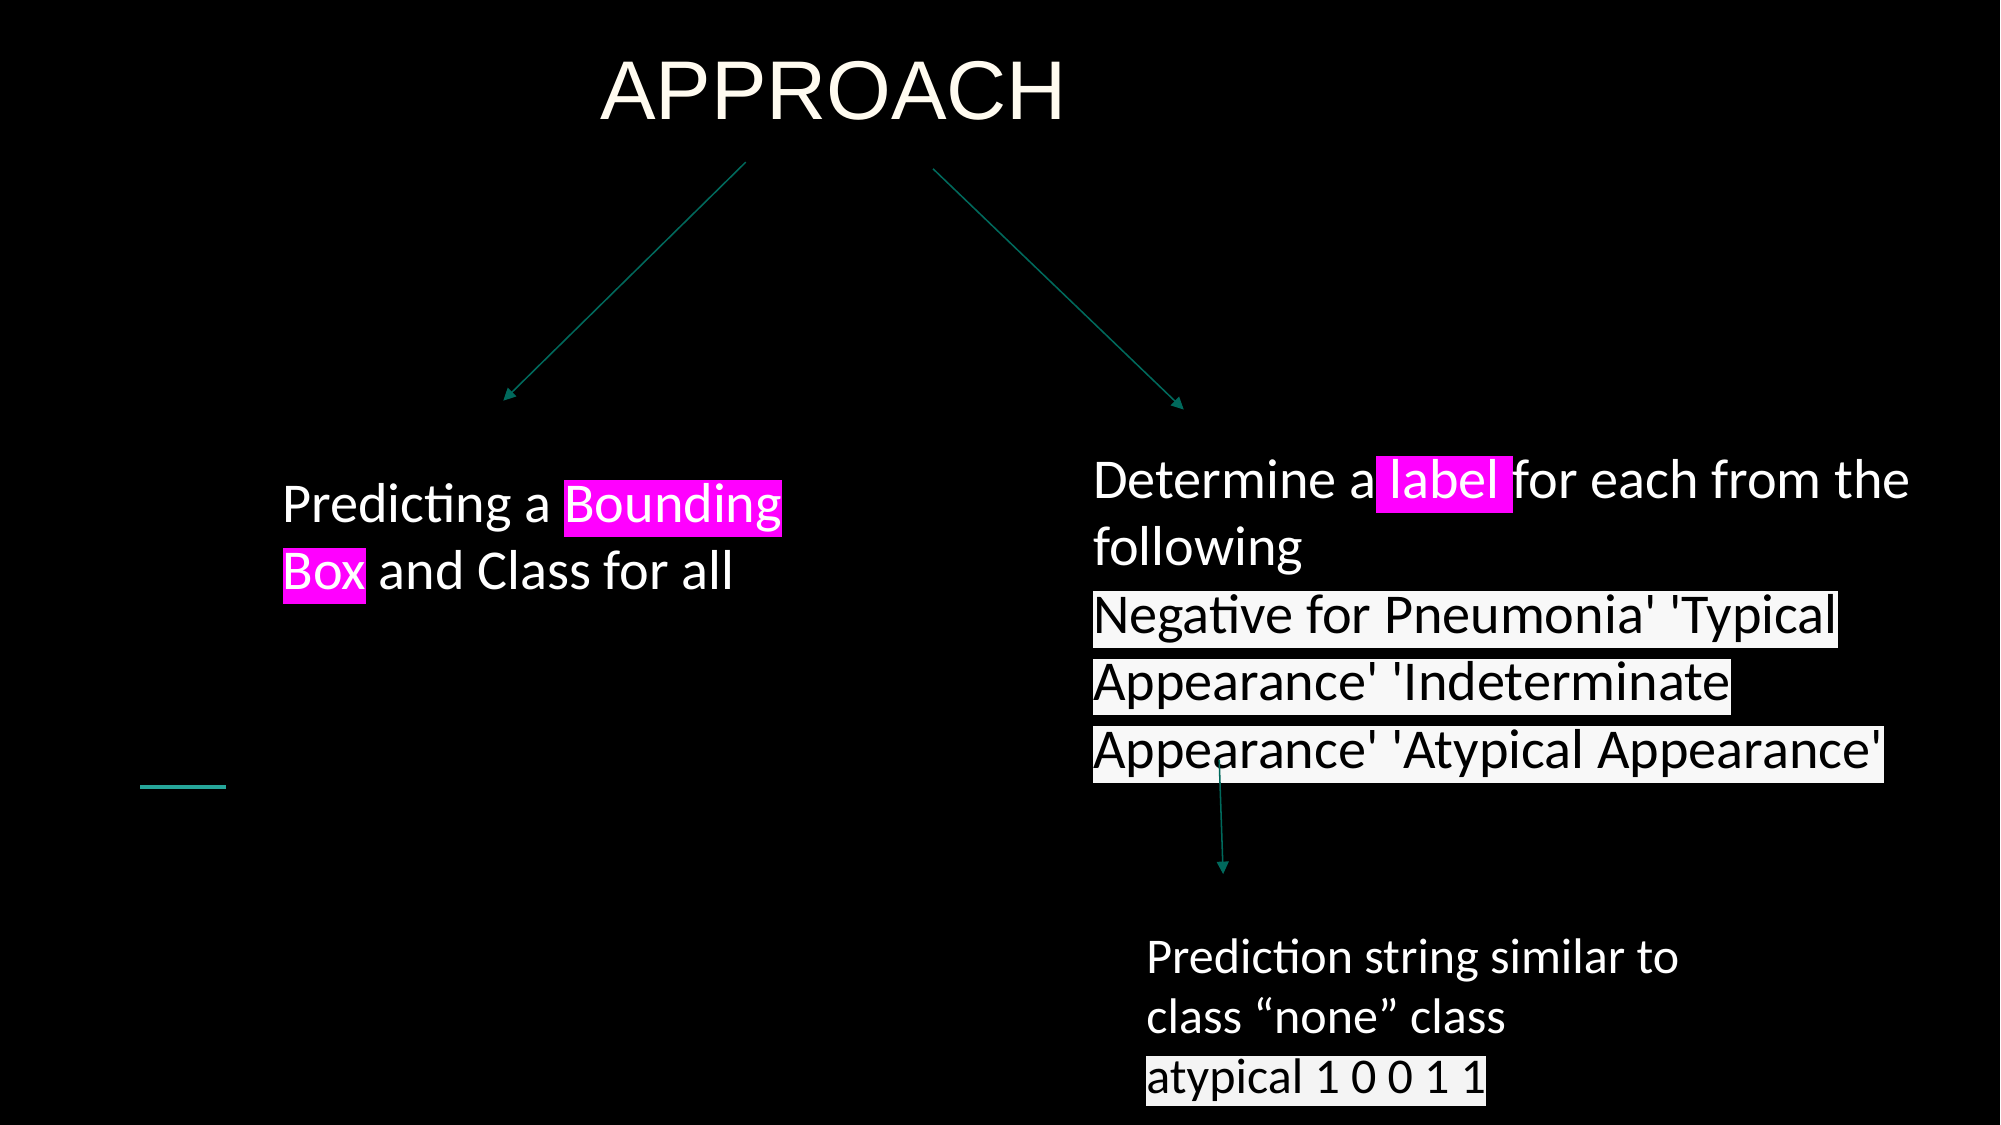

# APPROACH
Determine a label for each from the following
Negative for Pneumonia' 'Typical Appearance' 'Indeterminate Appearance' 'Atypical Appearance'
Predicting a Bounding Box and Class for all
Prediction string similar to class “none” class
atypical 1 0 0 1 1